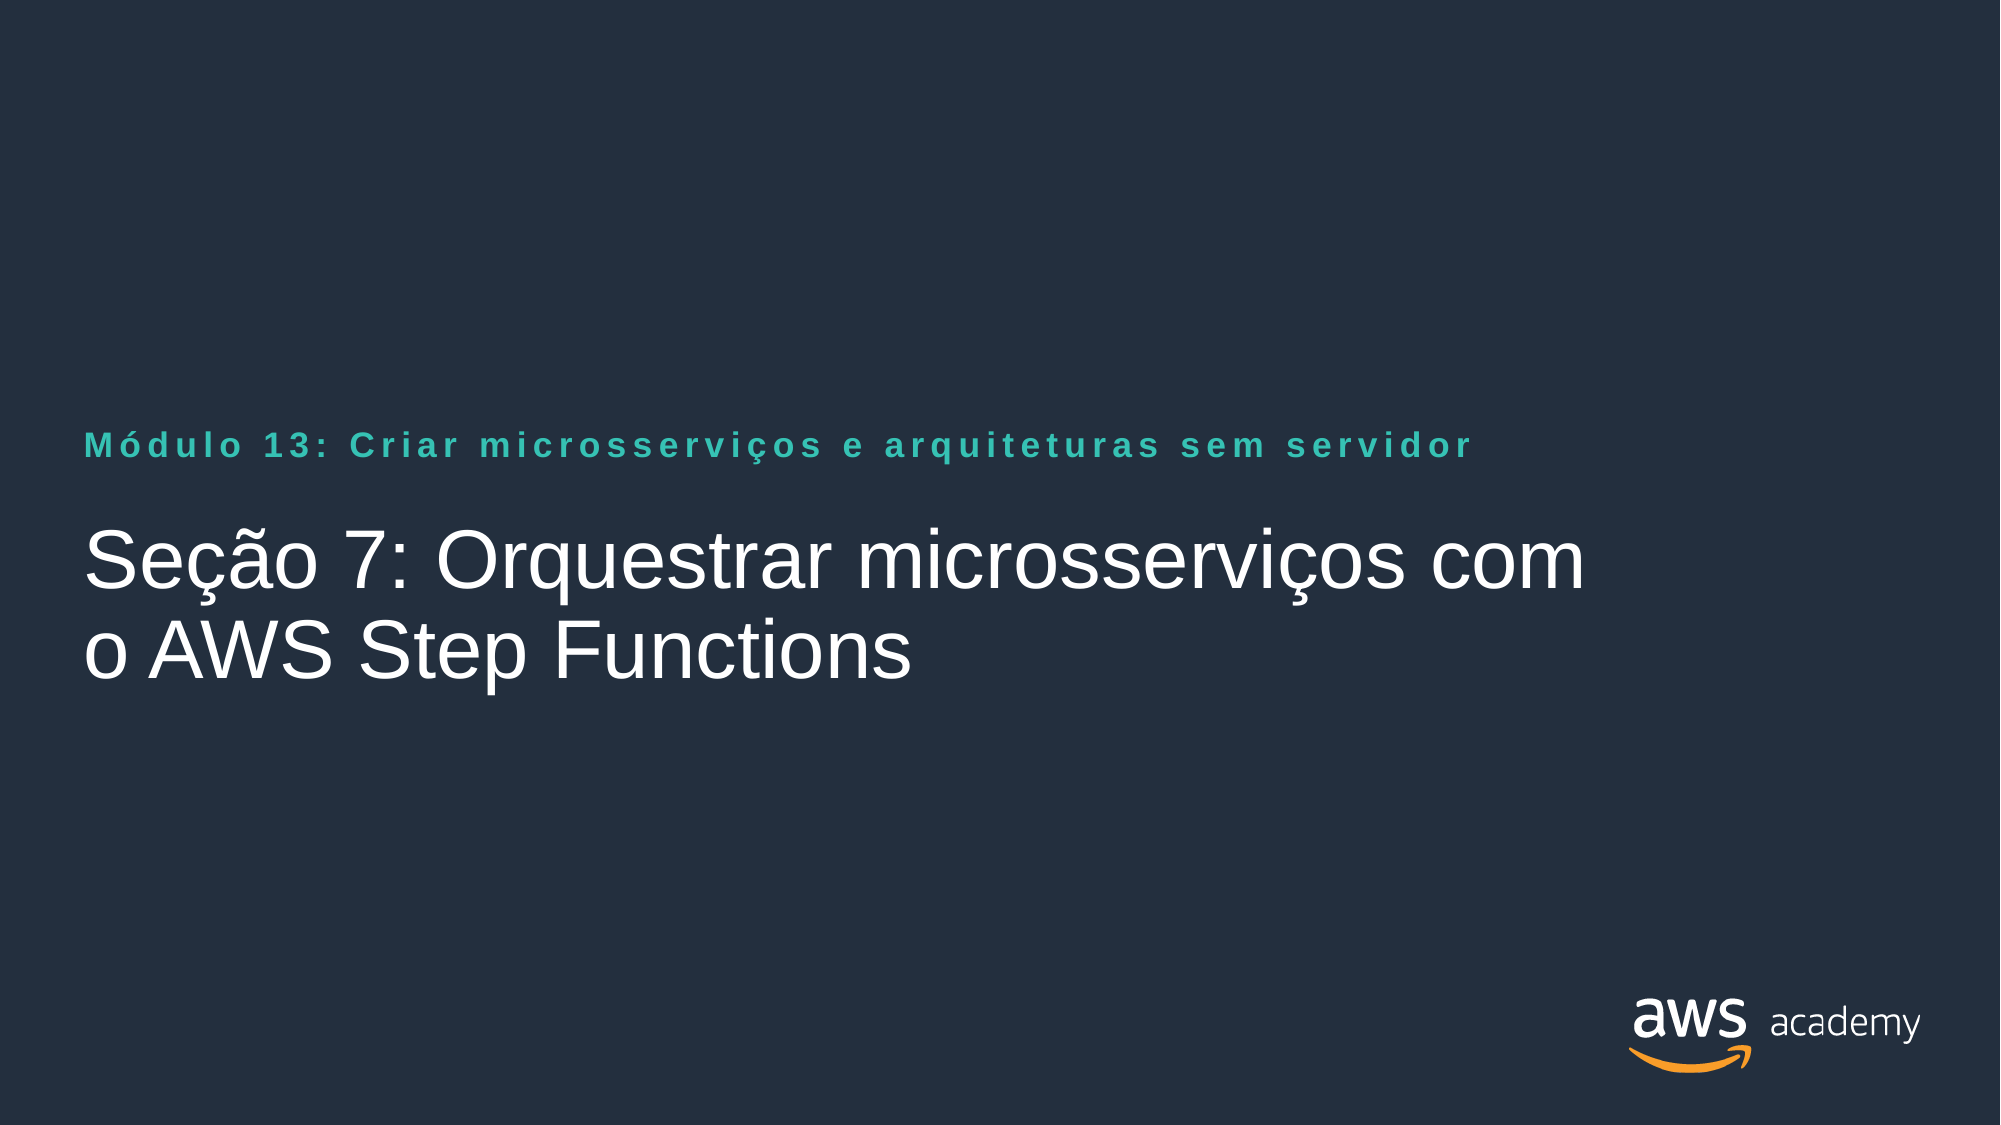

Módulo 13: Criar microsserviços e arquiteturas sem servidor
# Seção 7: Orquestrar microsserviços com o AWS Step Functions